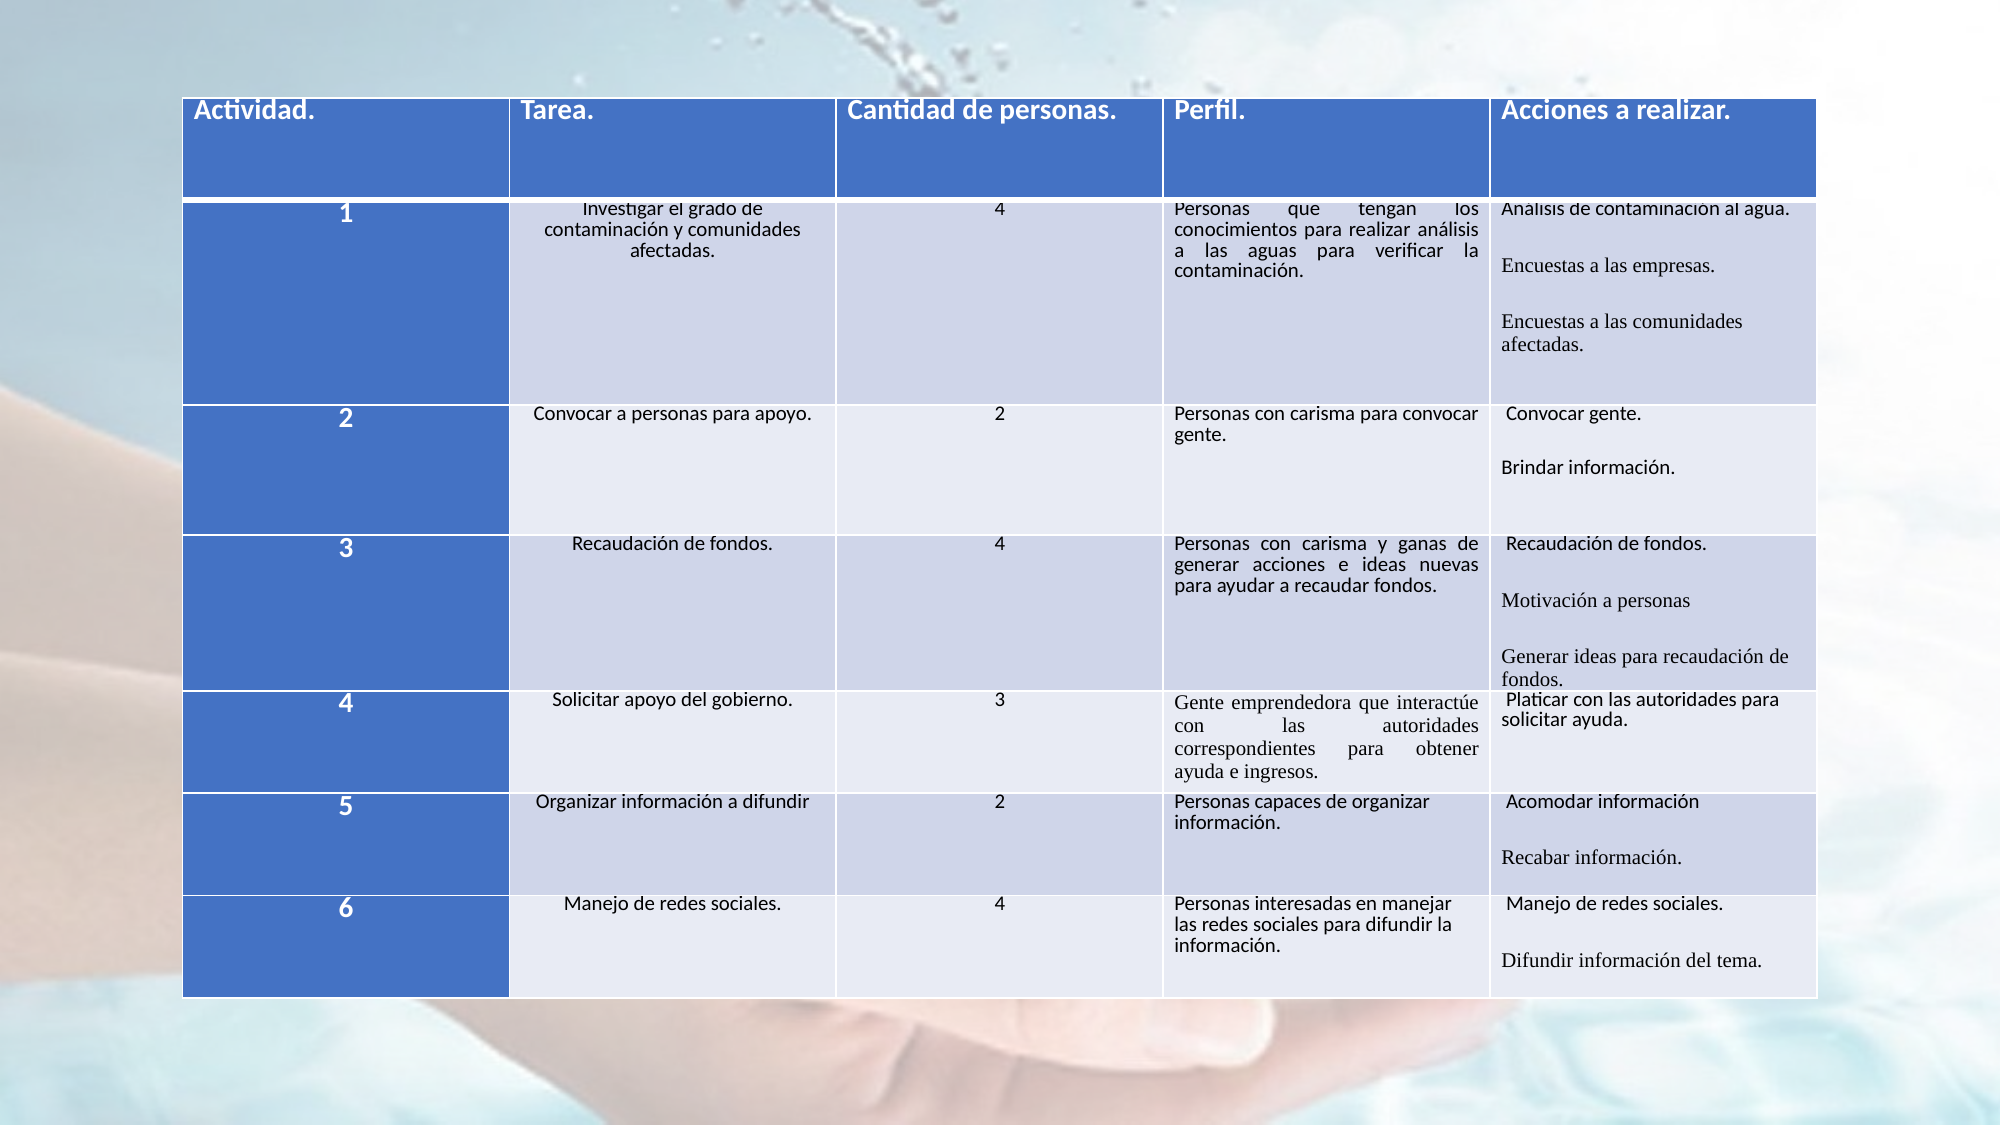

| Actividad. | Tarea. | Cantidad de personas. | Perfil. | Acciones a realizar. |
| --- | --- | --- | --- | --- |
| 1 | Investigar el grado de contaminación y comunidades afectadas. | 4 | Personas que tengan los conocimientos para realizar análisis a las aguas para verificar la contaminación. | Análisis de contaminación al agua. Encuestas a las empresas. Encuestas a las comunidades afectadas. |
| 2 | Convocar a personas para apoyo. | 2 | Personas con carisma para convocar gente. | Convocar gente. Brindar información. |
| 3 | Recaudación de fondos. | 4 | Personas con carisma y ganas de generar acciones e ideas nuevas para ayudar a recaudar fondos. | Recaudación de fondos. Motivación a personas Generar ideas para recaudación de fondos. |
| 4 | Solicitar apoyo del gobierno. | 3 | Gente emprendedora que interactúe con las autoridades correspondientes para obtener ayuda e ingresos. | Platicar con las autoridades para solicitar ayuda. |
| 5 | Organizar información a difundir | 2 | Personas capaces de organizar información. | Acomodar información Recabar información. |
| 6 | Manejo de redes sociales. | 4 | Personas interesadas en manejar las redes sociales para difundir la información. | Manejo de redes sociales. Difundir información del tema. |